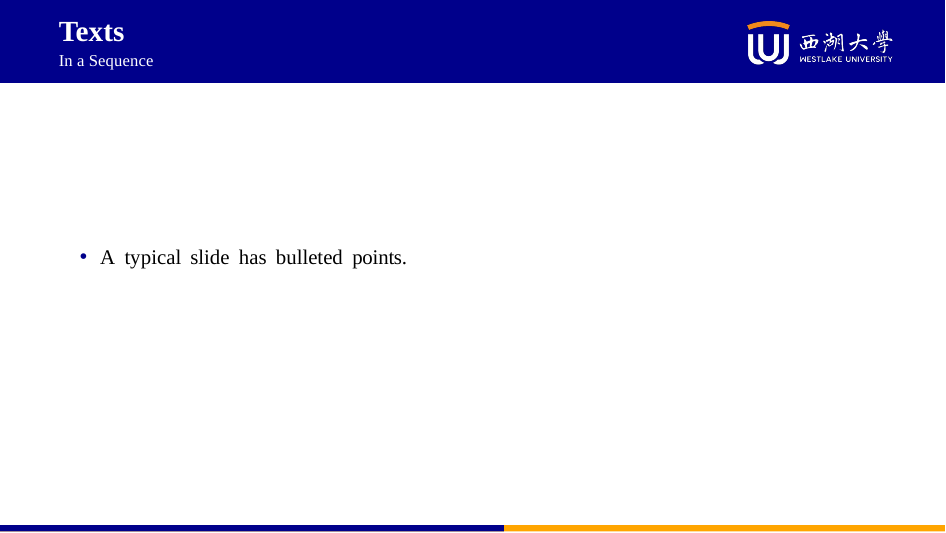

Texts
In a Sequence
A typical slide has bulleted points.